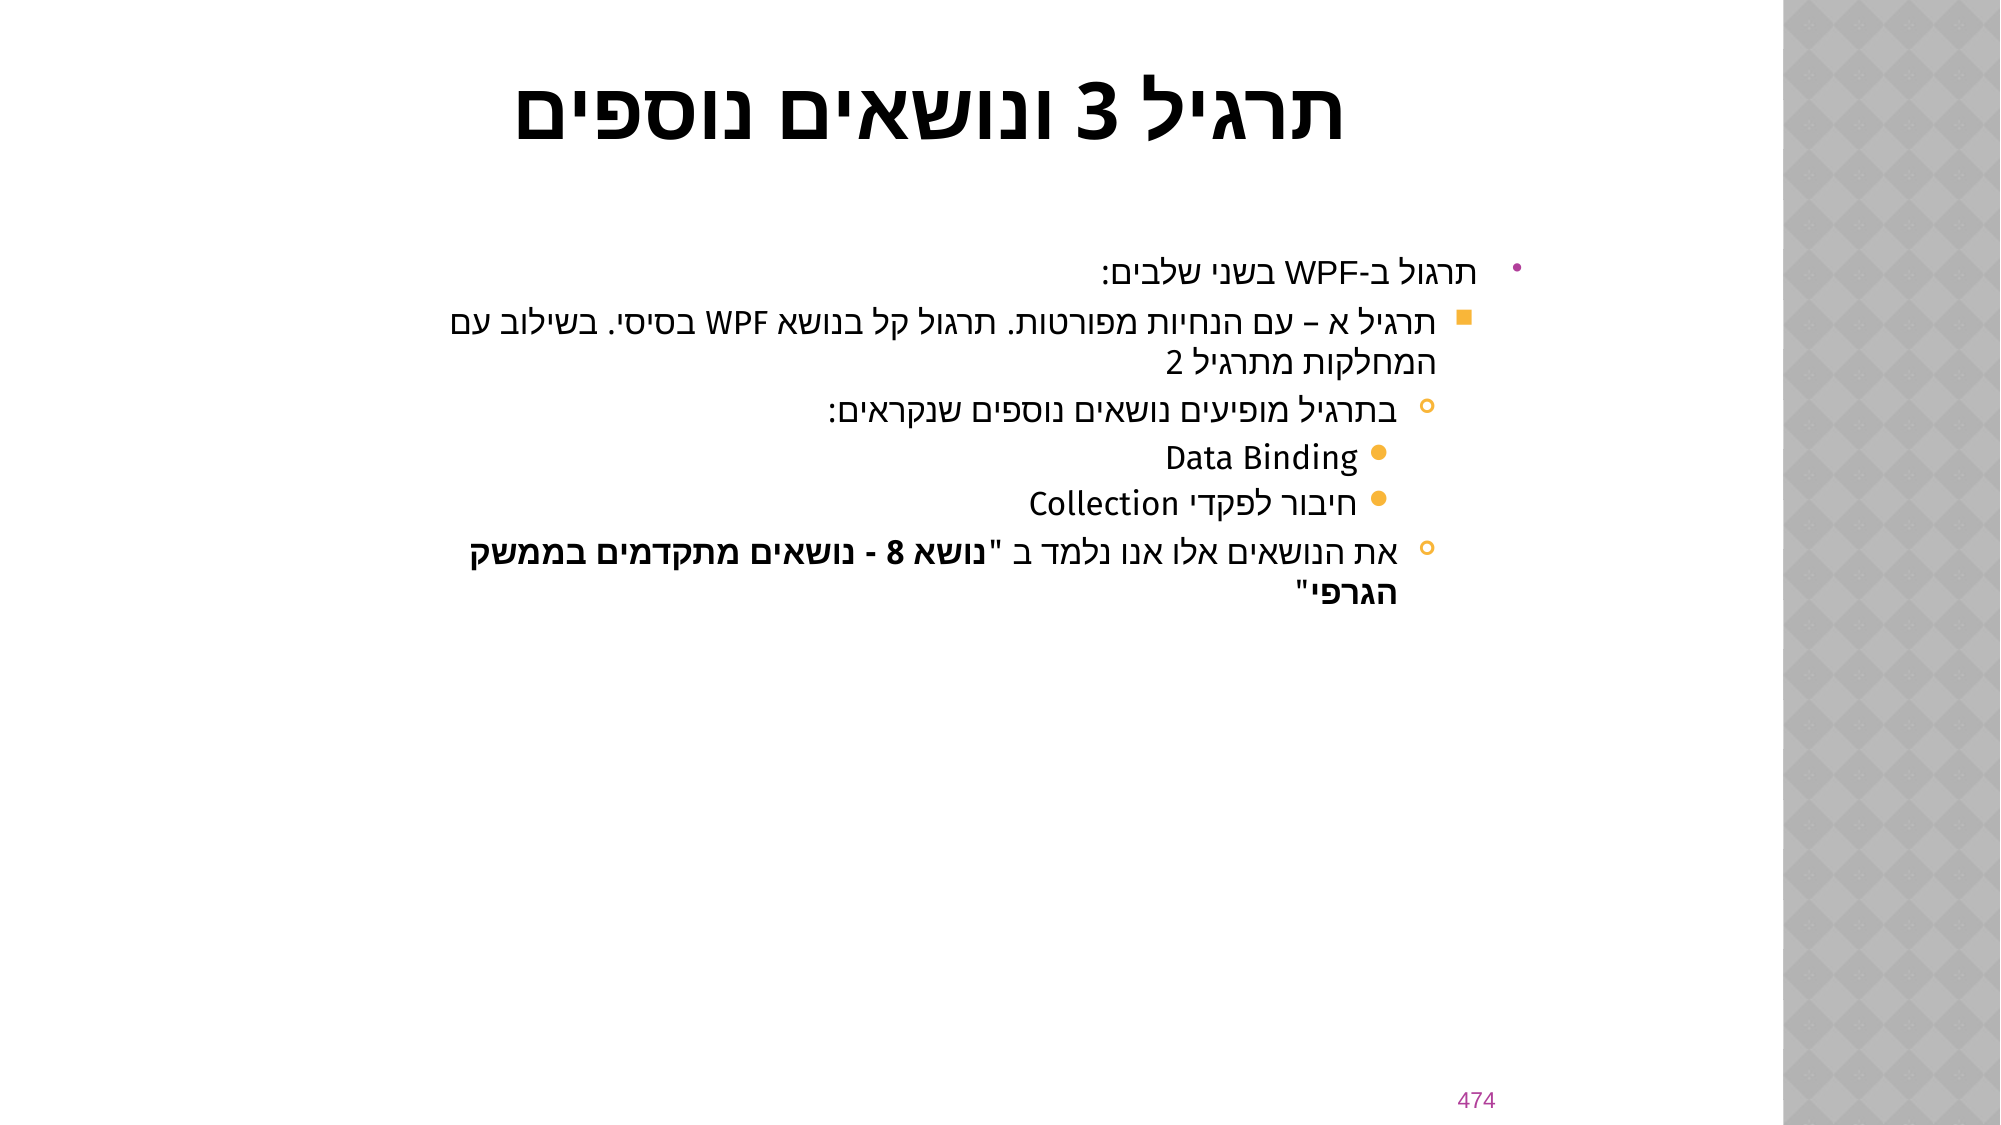

# תרגיל 3 ונושאים נוספים
תרגול ב-WPF בשני שלבים:
תרגיל א – עם הנחיות מפורטות. תרגול קל בנושא WPF בסיסי. בשילוב עם המחלקות מתרגיל 2
בתרגיל מופיעים נושאים נוספים שנקראים:
Data Binding
חיבור לפקדי Collection
את הנושאים אלו אנו נלמד ב "נושא 8 - נושאים מתקדמים בממשק הגרפי"
474